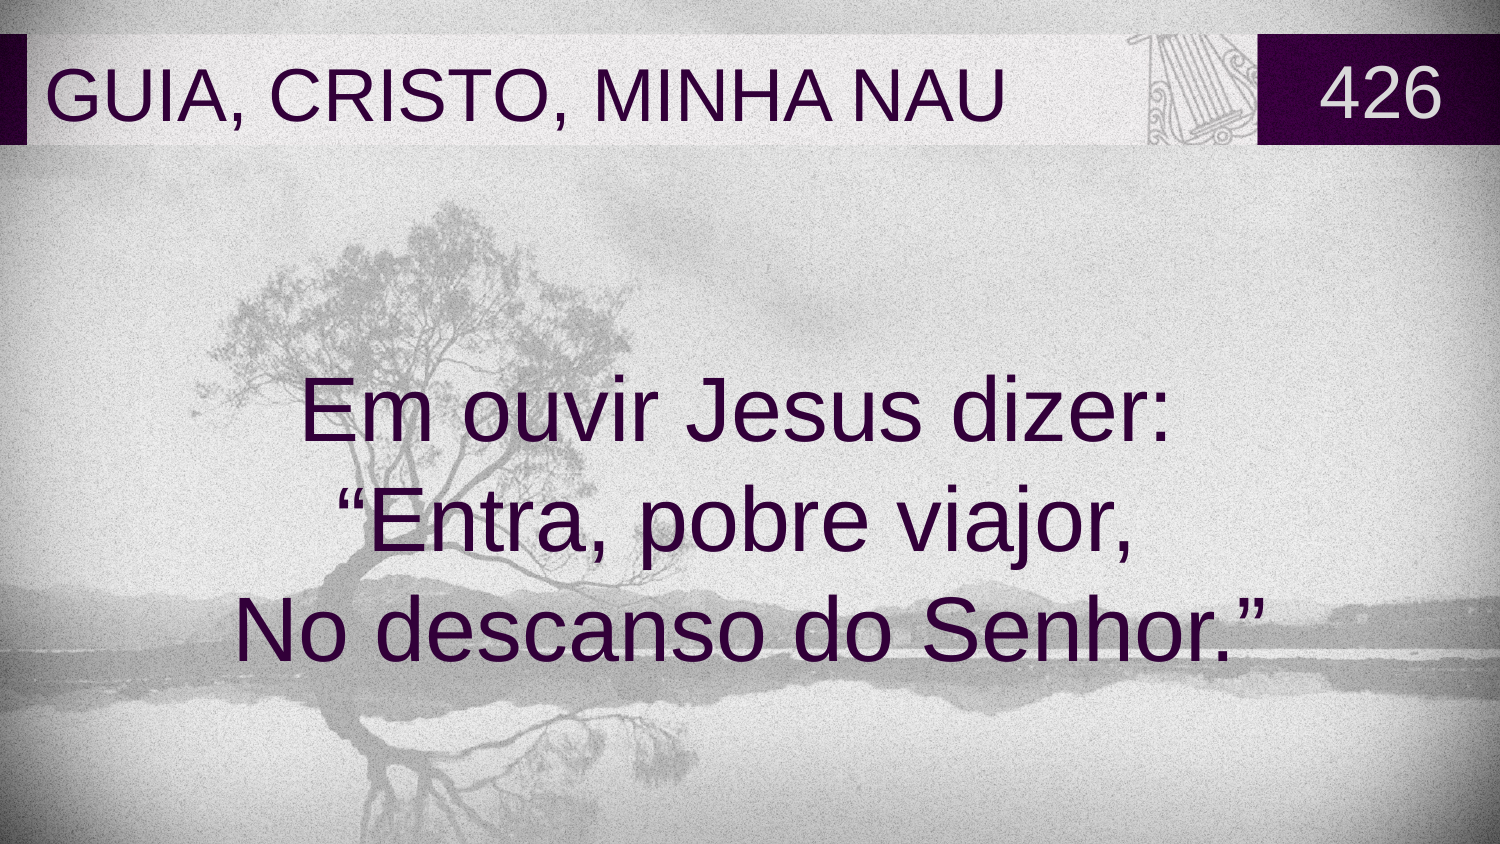

# GUIA, CRISTO, MINHA NAU
426
Em ouvir Jesus dizer:
“Entra, pobre viajor,
No descanso do Senhor.”